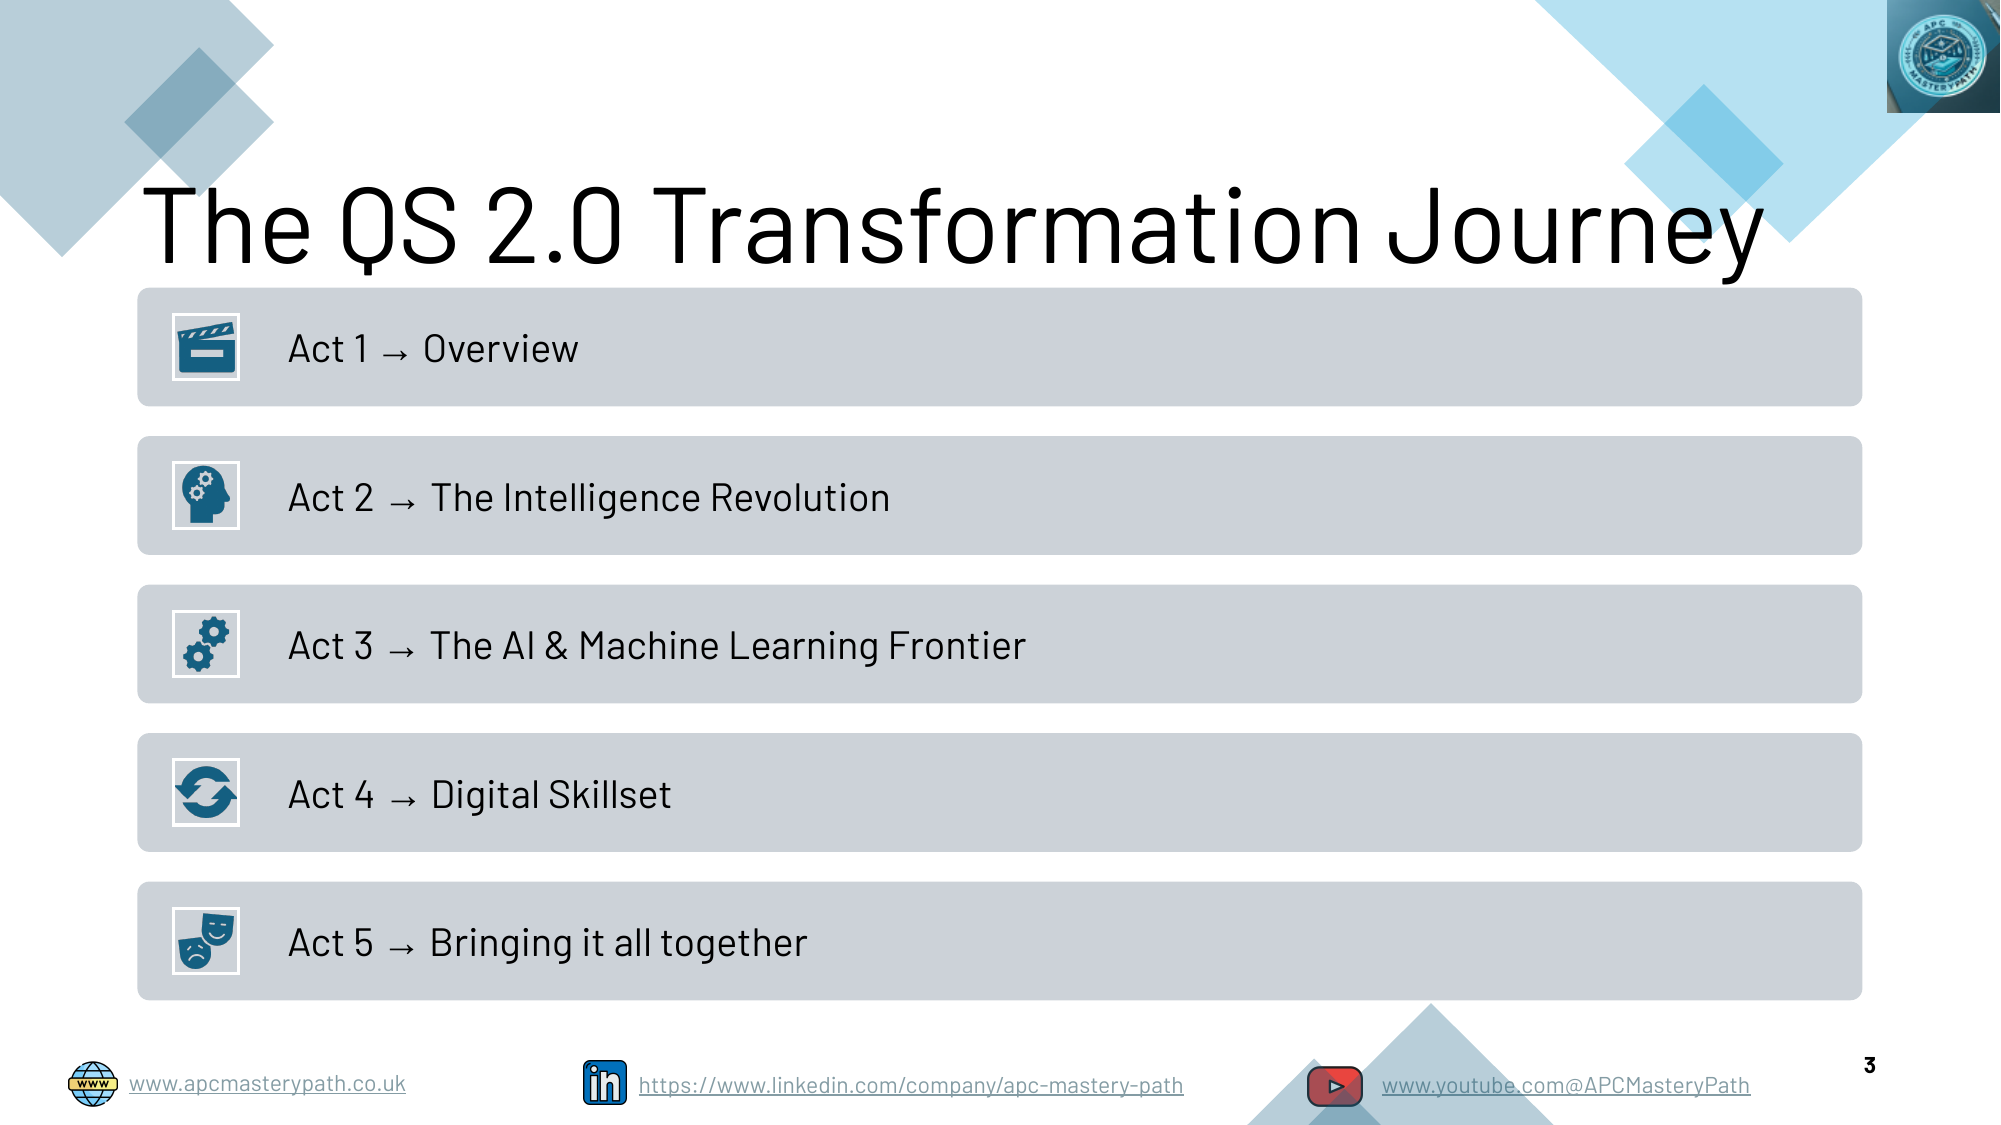

The QS 2.0 Transformation Journey

Act 1 → Overview
Act 2 → The Intelligence Revolution
Act 3 → The AI & Machine Learning Frontier
Act 4 → Digital Skillset
Act 5 → Bringing it all together

3